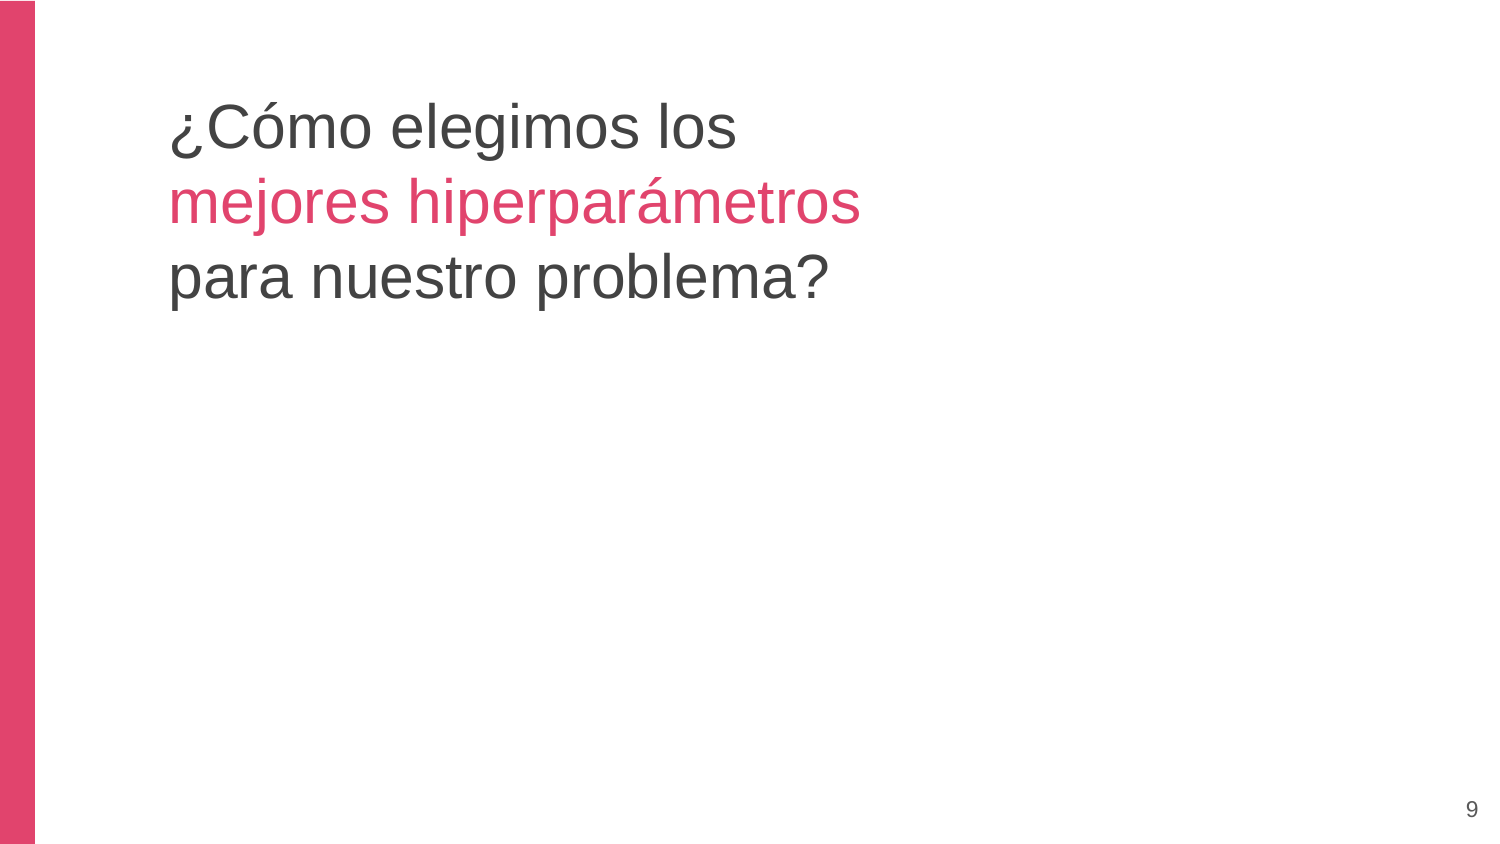

¿Cómo elegimos los
mejores hiperparámetros
para nuestro problema?

9